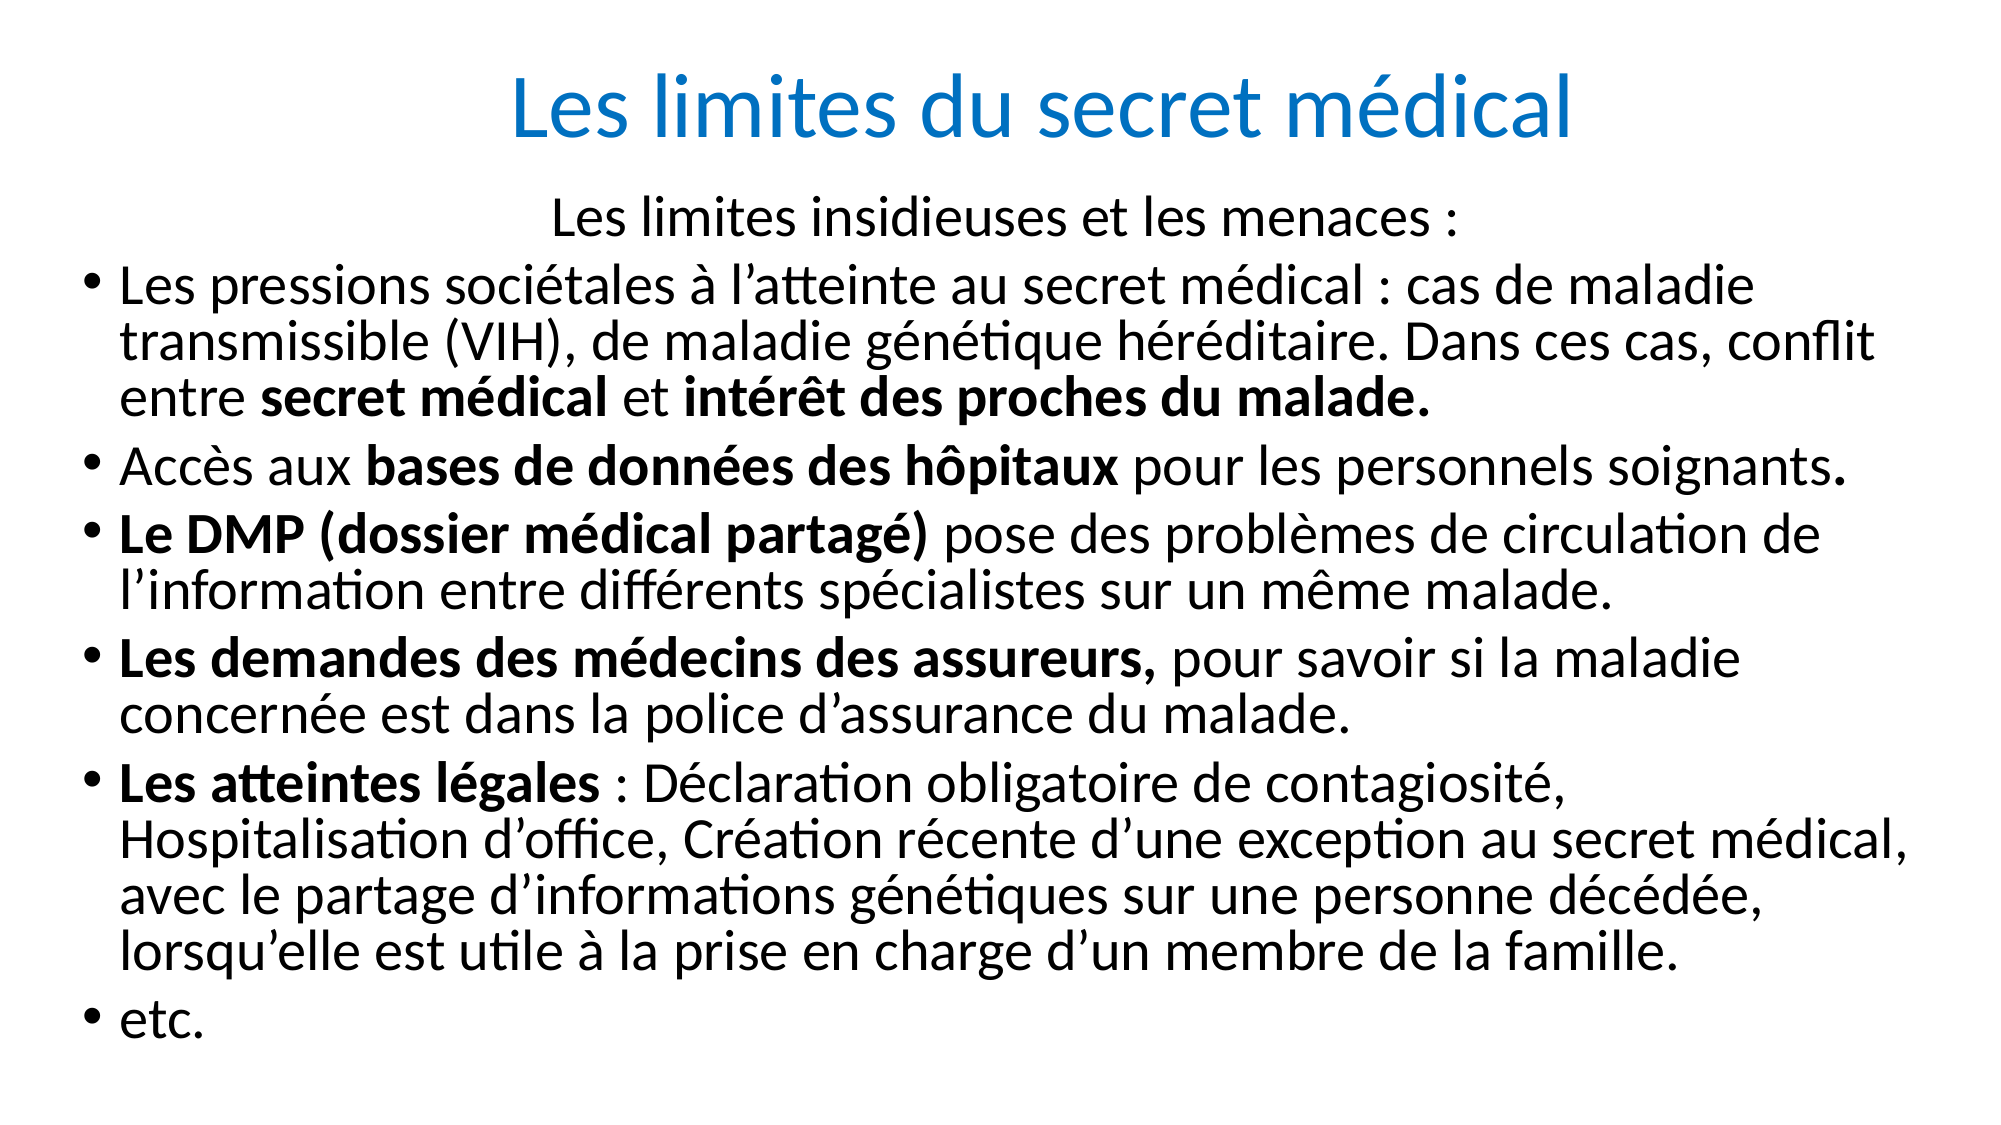

Les limites du secret médical
Les limites insidieuses et les menaces :
Les pressions sociétales à l’atteinte au secret médical : cas de maladie transmissible (VIH), de maladie génétique héréditaire. Dans ces cas, conflit entre secret médical et intérêt des proches du malade.
Accès aux bases de données des hôpitaux pour les personnels soignants.
Le DMP (dossier médical partagé) pose des problèmes de circulation de l’information entre différents spécialistes sur un même malade.
Les demandes des médecins des assureurs, pour savoir si la maladie concernée est dans la police d’assurance du malade.
Les atteintes légales : Déclaration obligatoire de contagiosité, Hospitalisation d’office, Création récente d’une exception au secret médical, avec le partage d’informations génétiques sur une personne décédée, lorsqu’elle est utile à la prise en charge d’un membre de la famille.
etc.